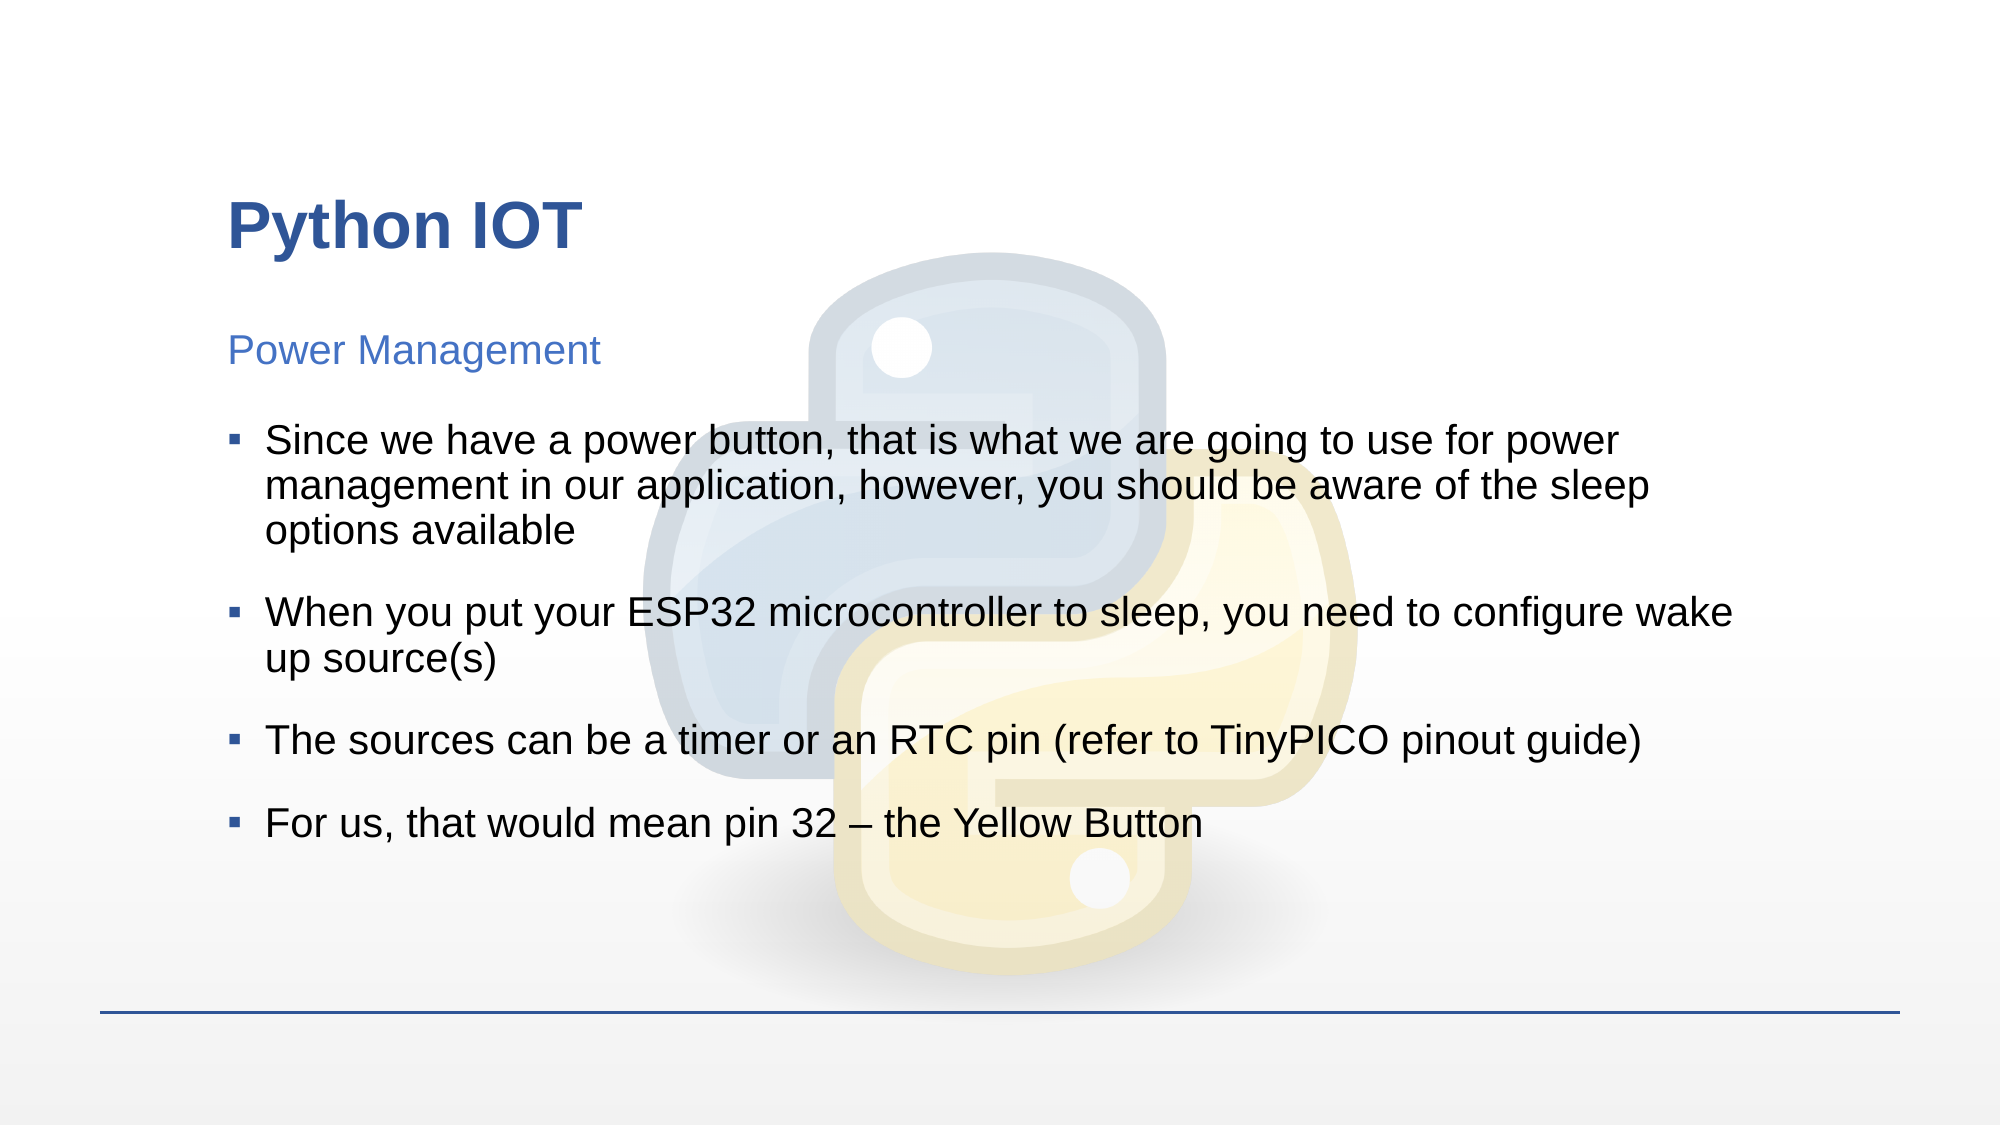

# Python IOT
Power Management
Since we have a power button, that is what we are going to use for power management in our application, however, you should be aware of the sleep options available
When you put your ESP32 microcontroller to sleep, you need to configure wake up source(s)
The sources can be a timer or an RTC pin (refer to TinyPICO pinout guide)
For us, that would mean pin 32 – the Yellow Button